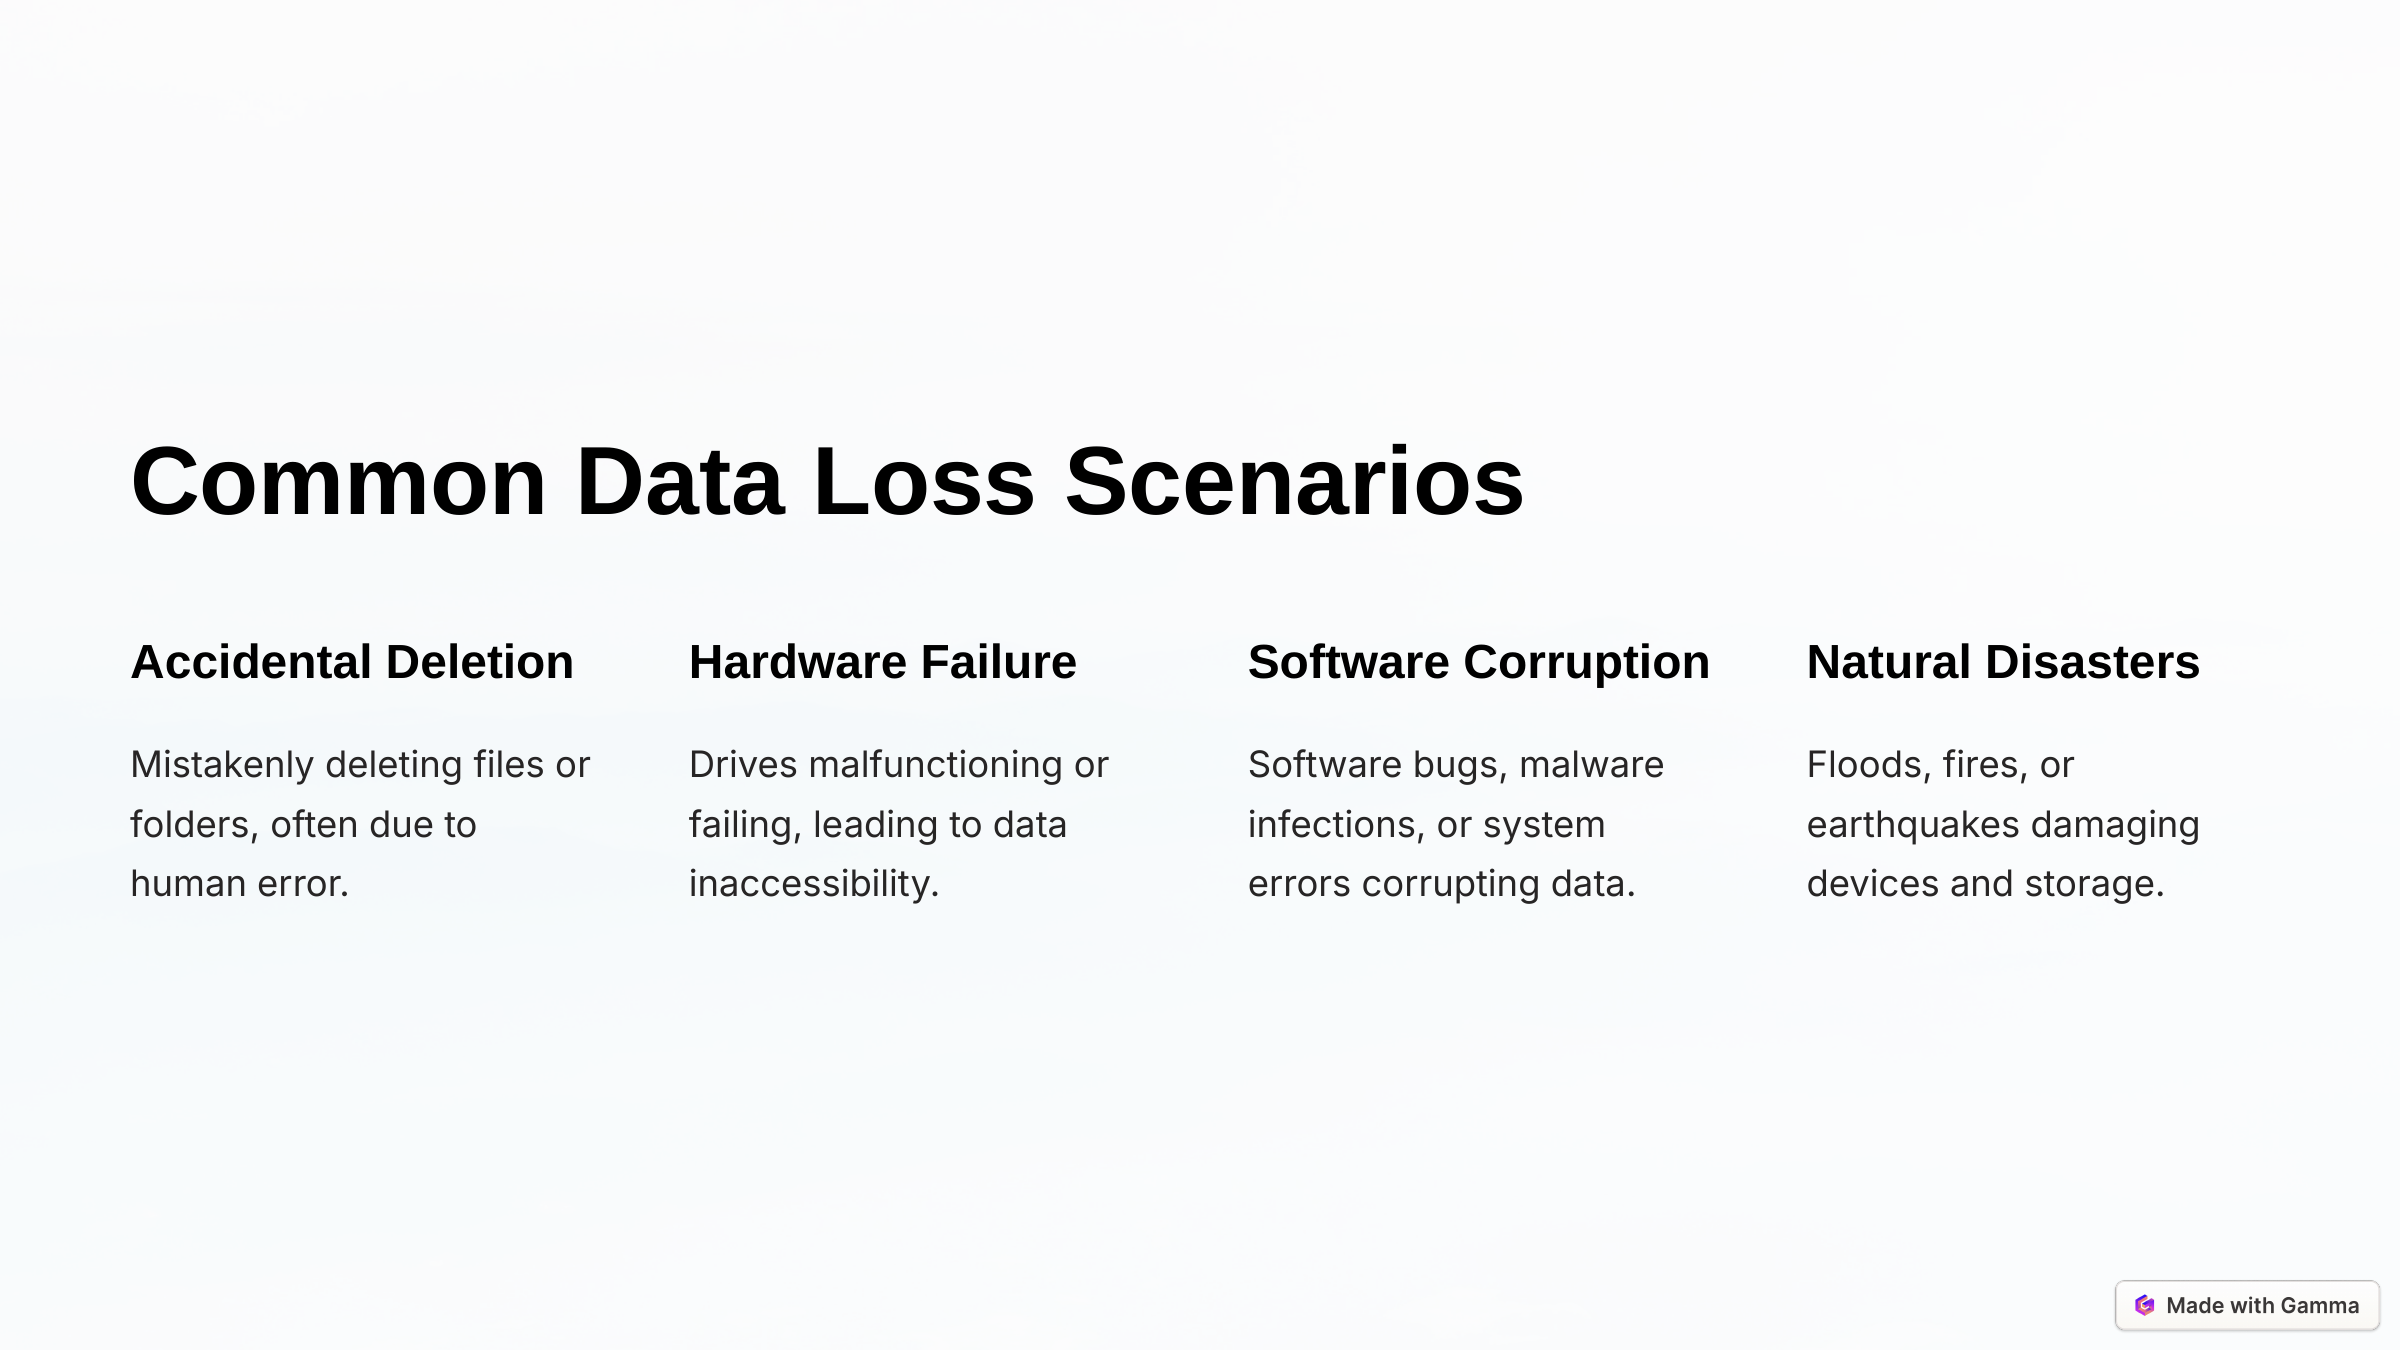

Common Data Loss Scenarios
Accidental Deletion
Hardware Failure
Software Corruption
Natural Disasters
Mistakenly deleting files or folders, often due to human error.
Drives malfunctioning or failing, leading to data inaccessibility.
Software bugs, malware infections, or system errors corrupting data.
Floods, fires, or earthquakes damaging devices and storage.